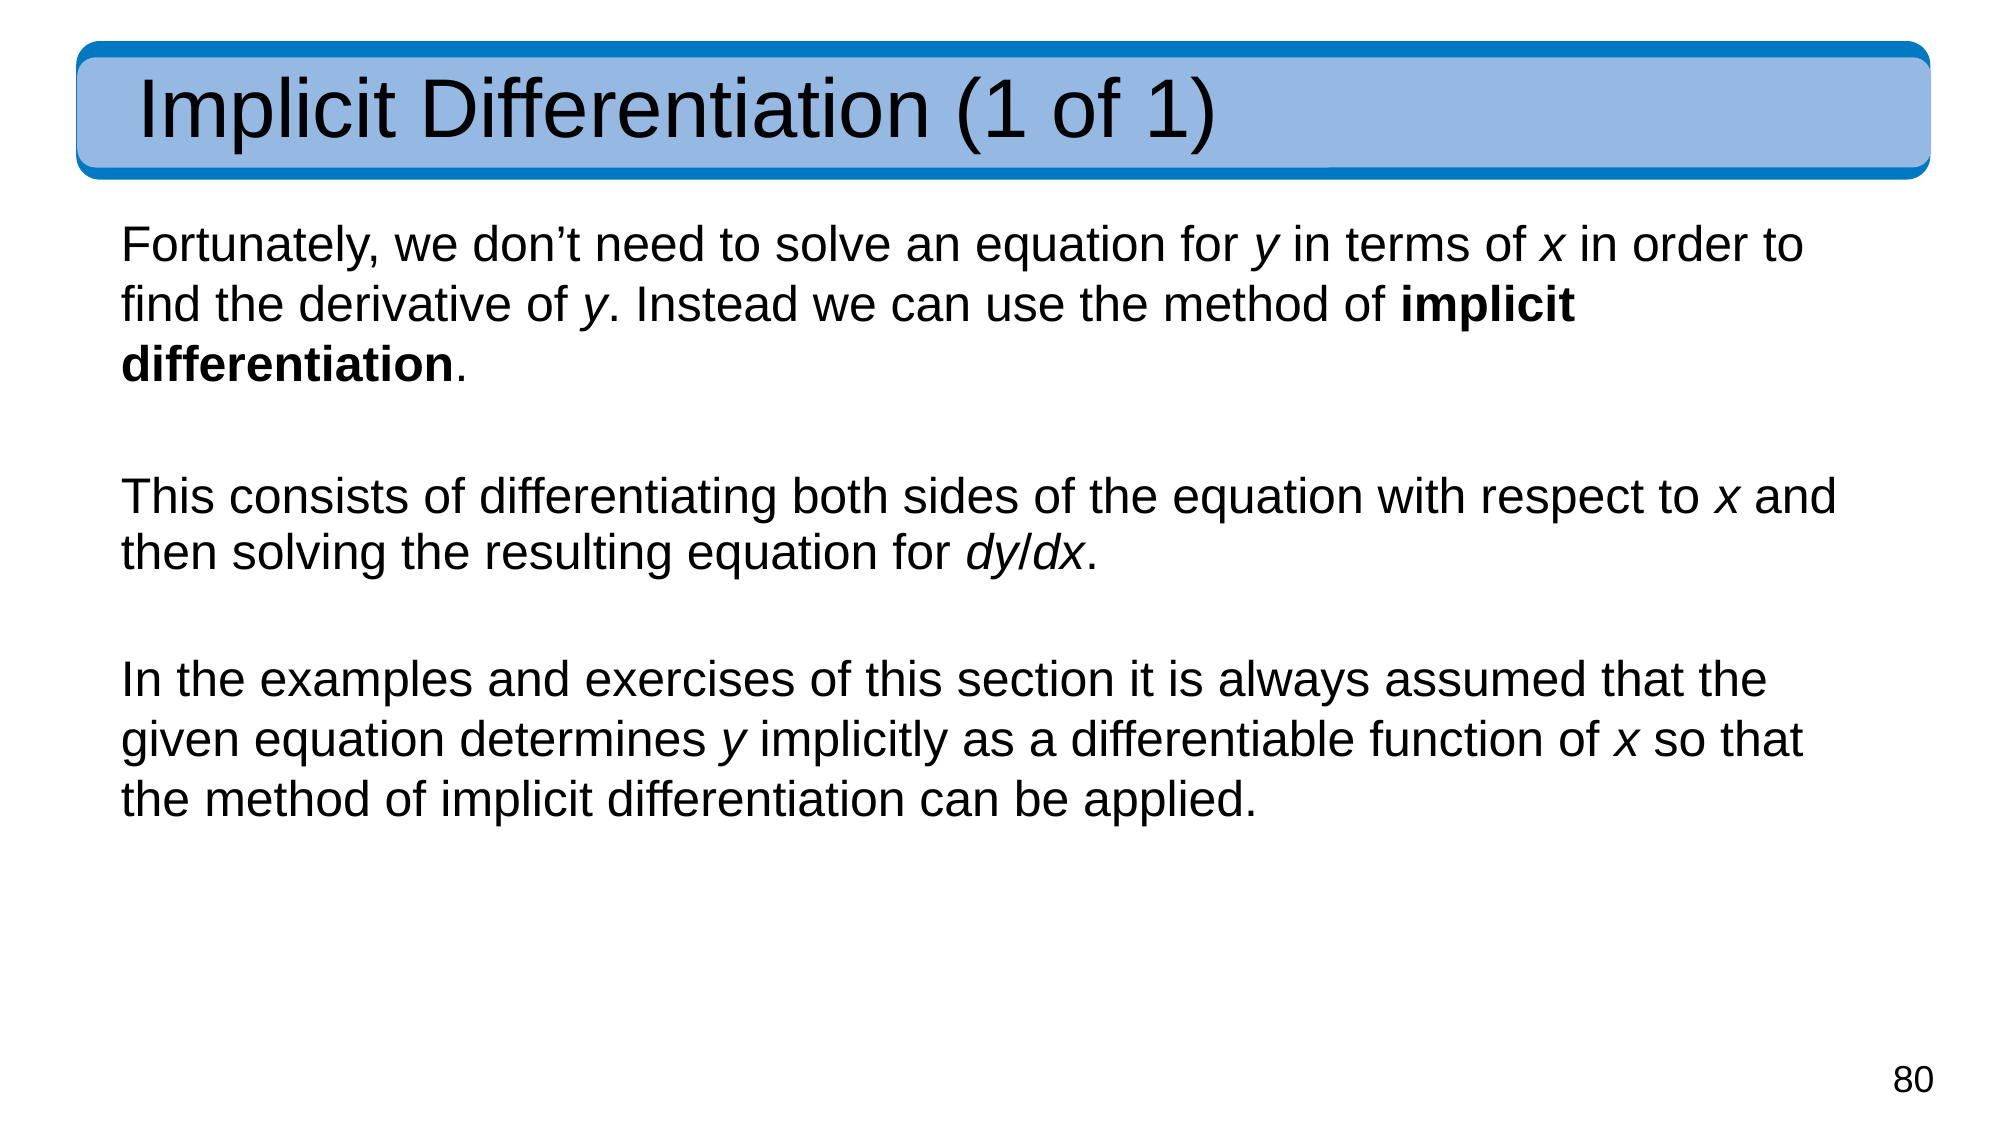

# Implicit Differentiation (1 of 1)
Fortunately, we don’t need to solve an equation for y in terms of x in order to find the derivative of y. Instead we can use the method of implicit differentiation.

This consists of differentiating both sides of the equation with respect to x and
then solving the resulting equation for dy/dx.
In the examples and exercises of this section it is always assumed that the given equation determines y implicitly as a differentiable function of x so that the method of implicit differentiation can be applied.